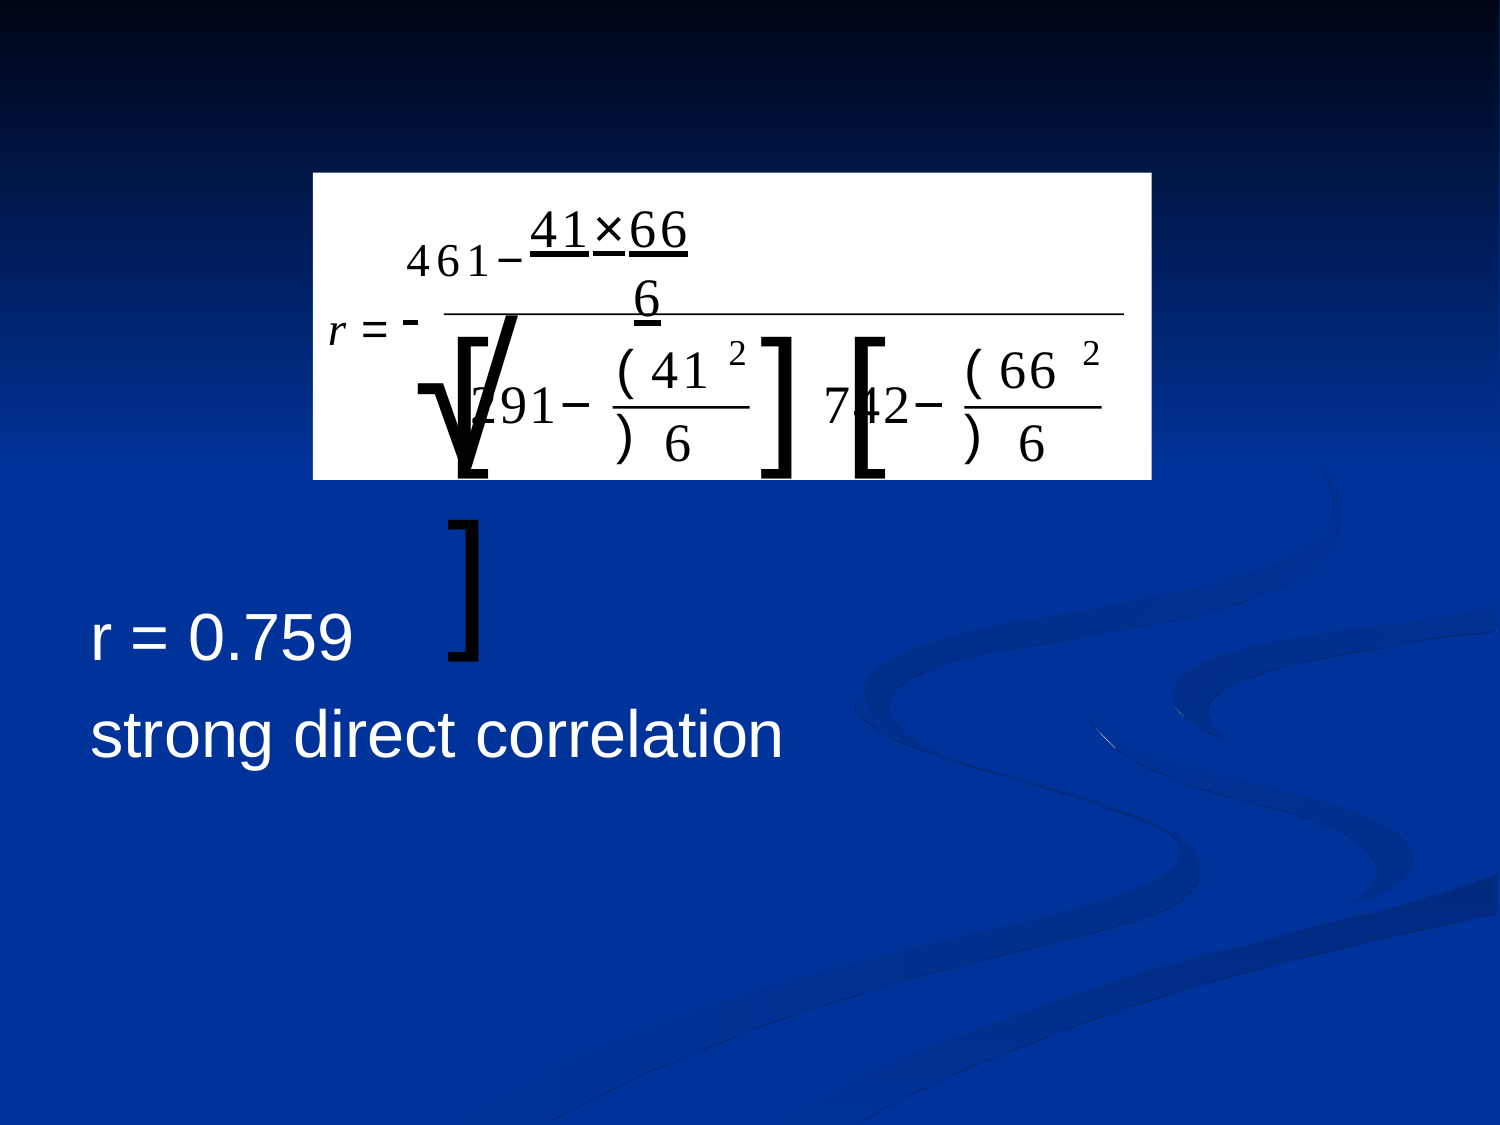

461−41×66

r = 	6
# √
[	] [	]

2	2
( 41)
( 66 )
291−
.	742−
6	6

r = 0.759
strong direct correlation